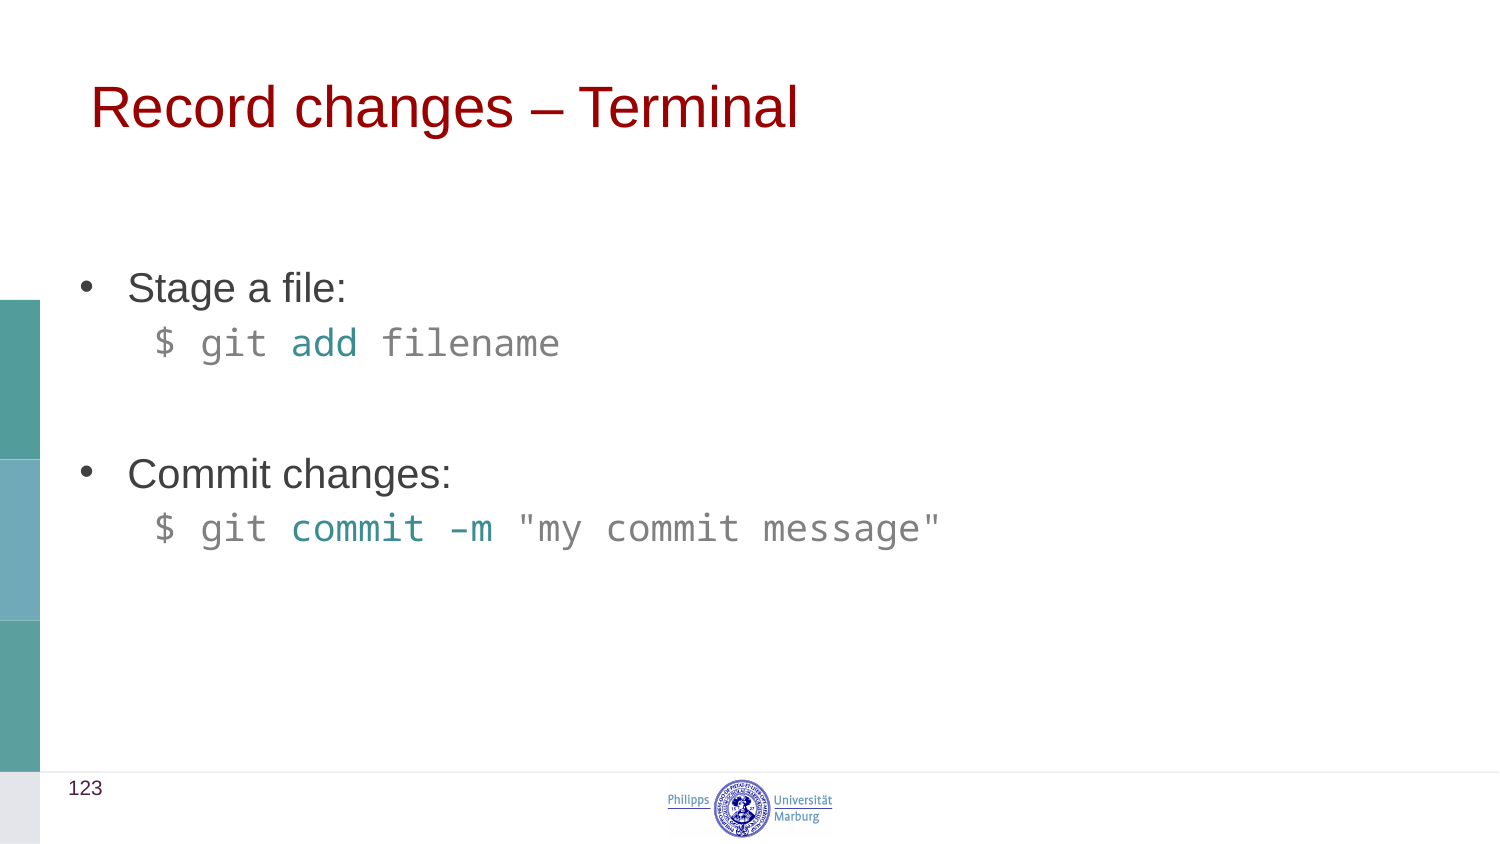

# Record changes – Terminal
Stage a file:
git add filename

Commit changes:
git commit –m "my commit message"

123